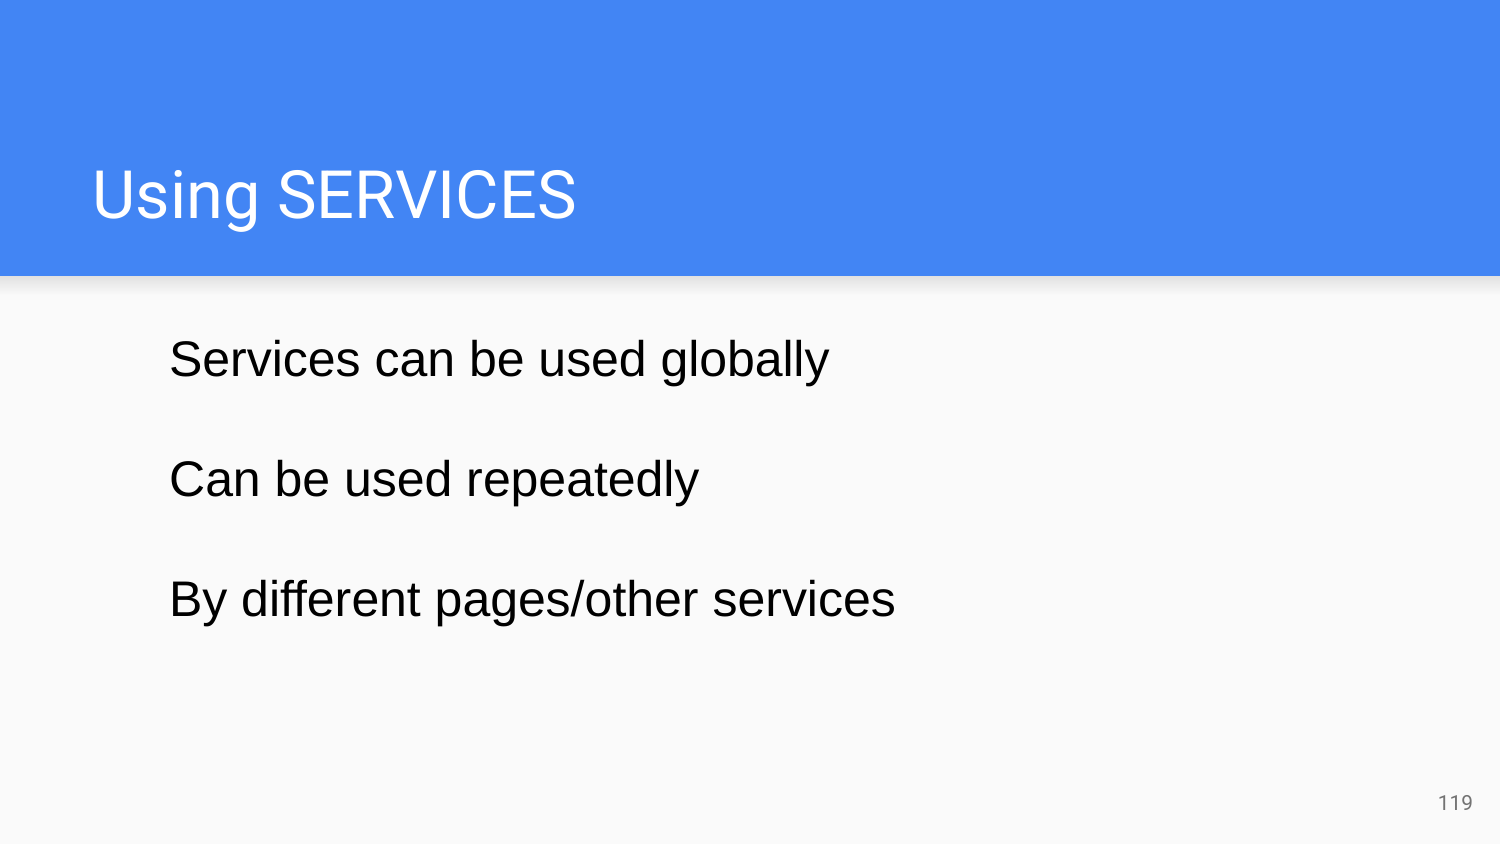

# Using SERVICES
Services can be used globally

Can be used repeatedly

By different pages/other services
119